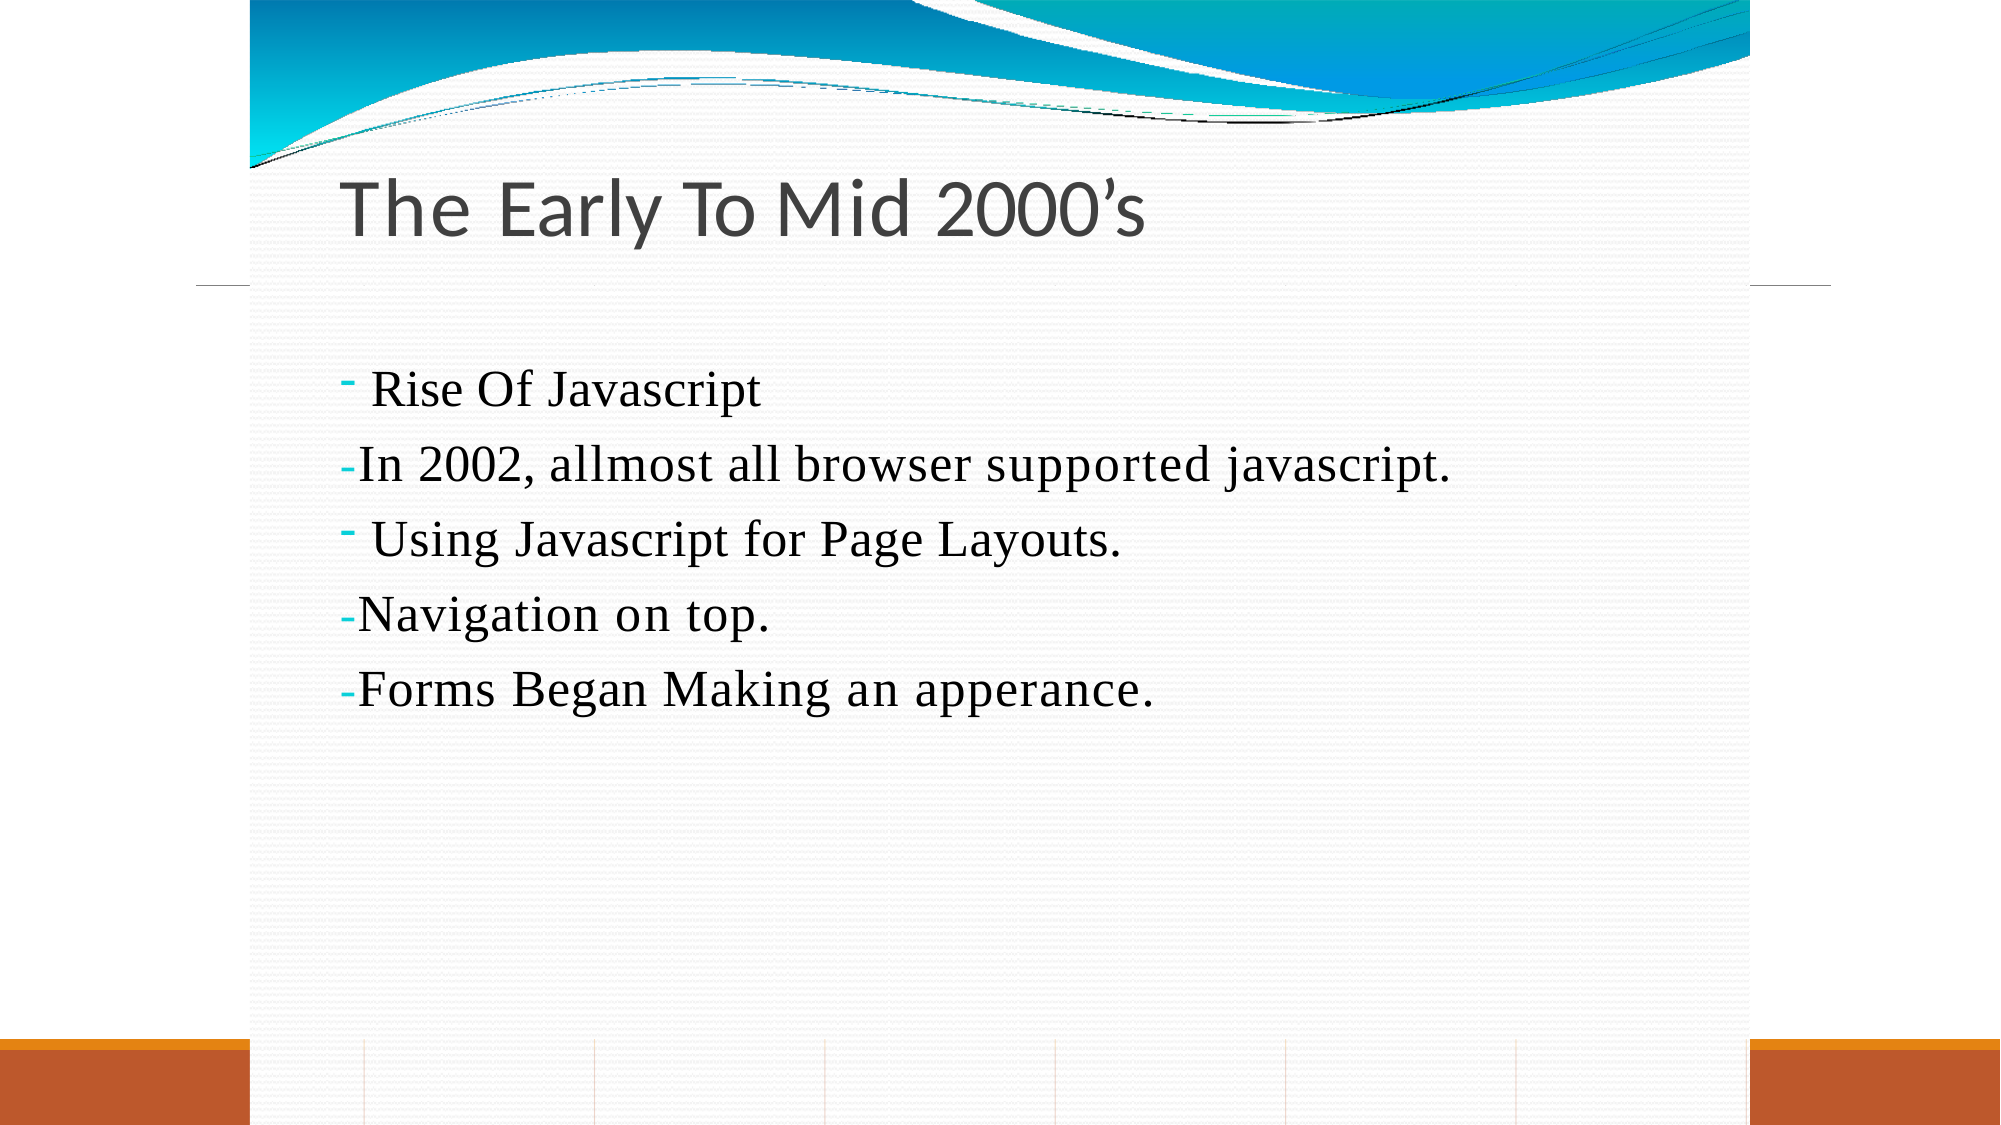

# The Early To Mid 2000’s
Rise Of Javascript
-In 2002, allmost all browser supported javascript.
Using Javascript for Page Layouts.
-Navigation on top.
-Forms Began Making an apperance.